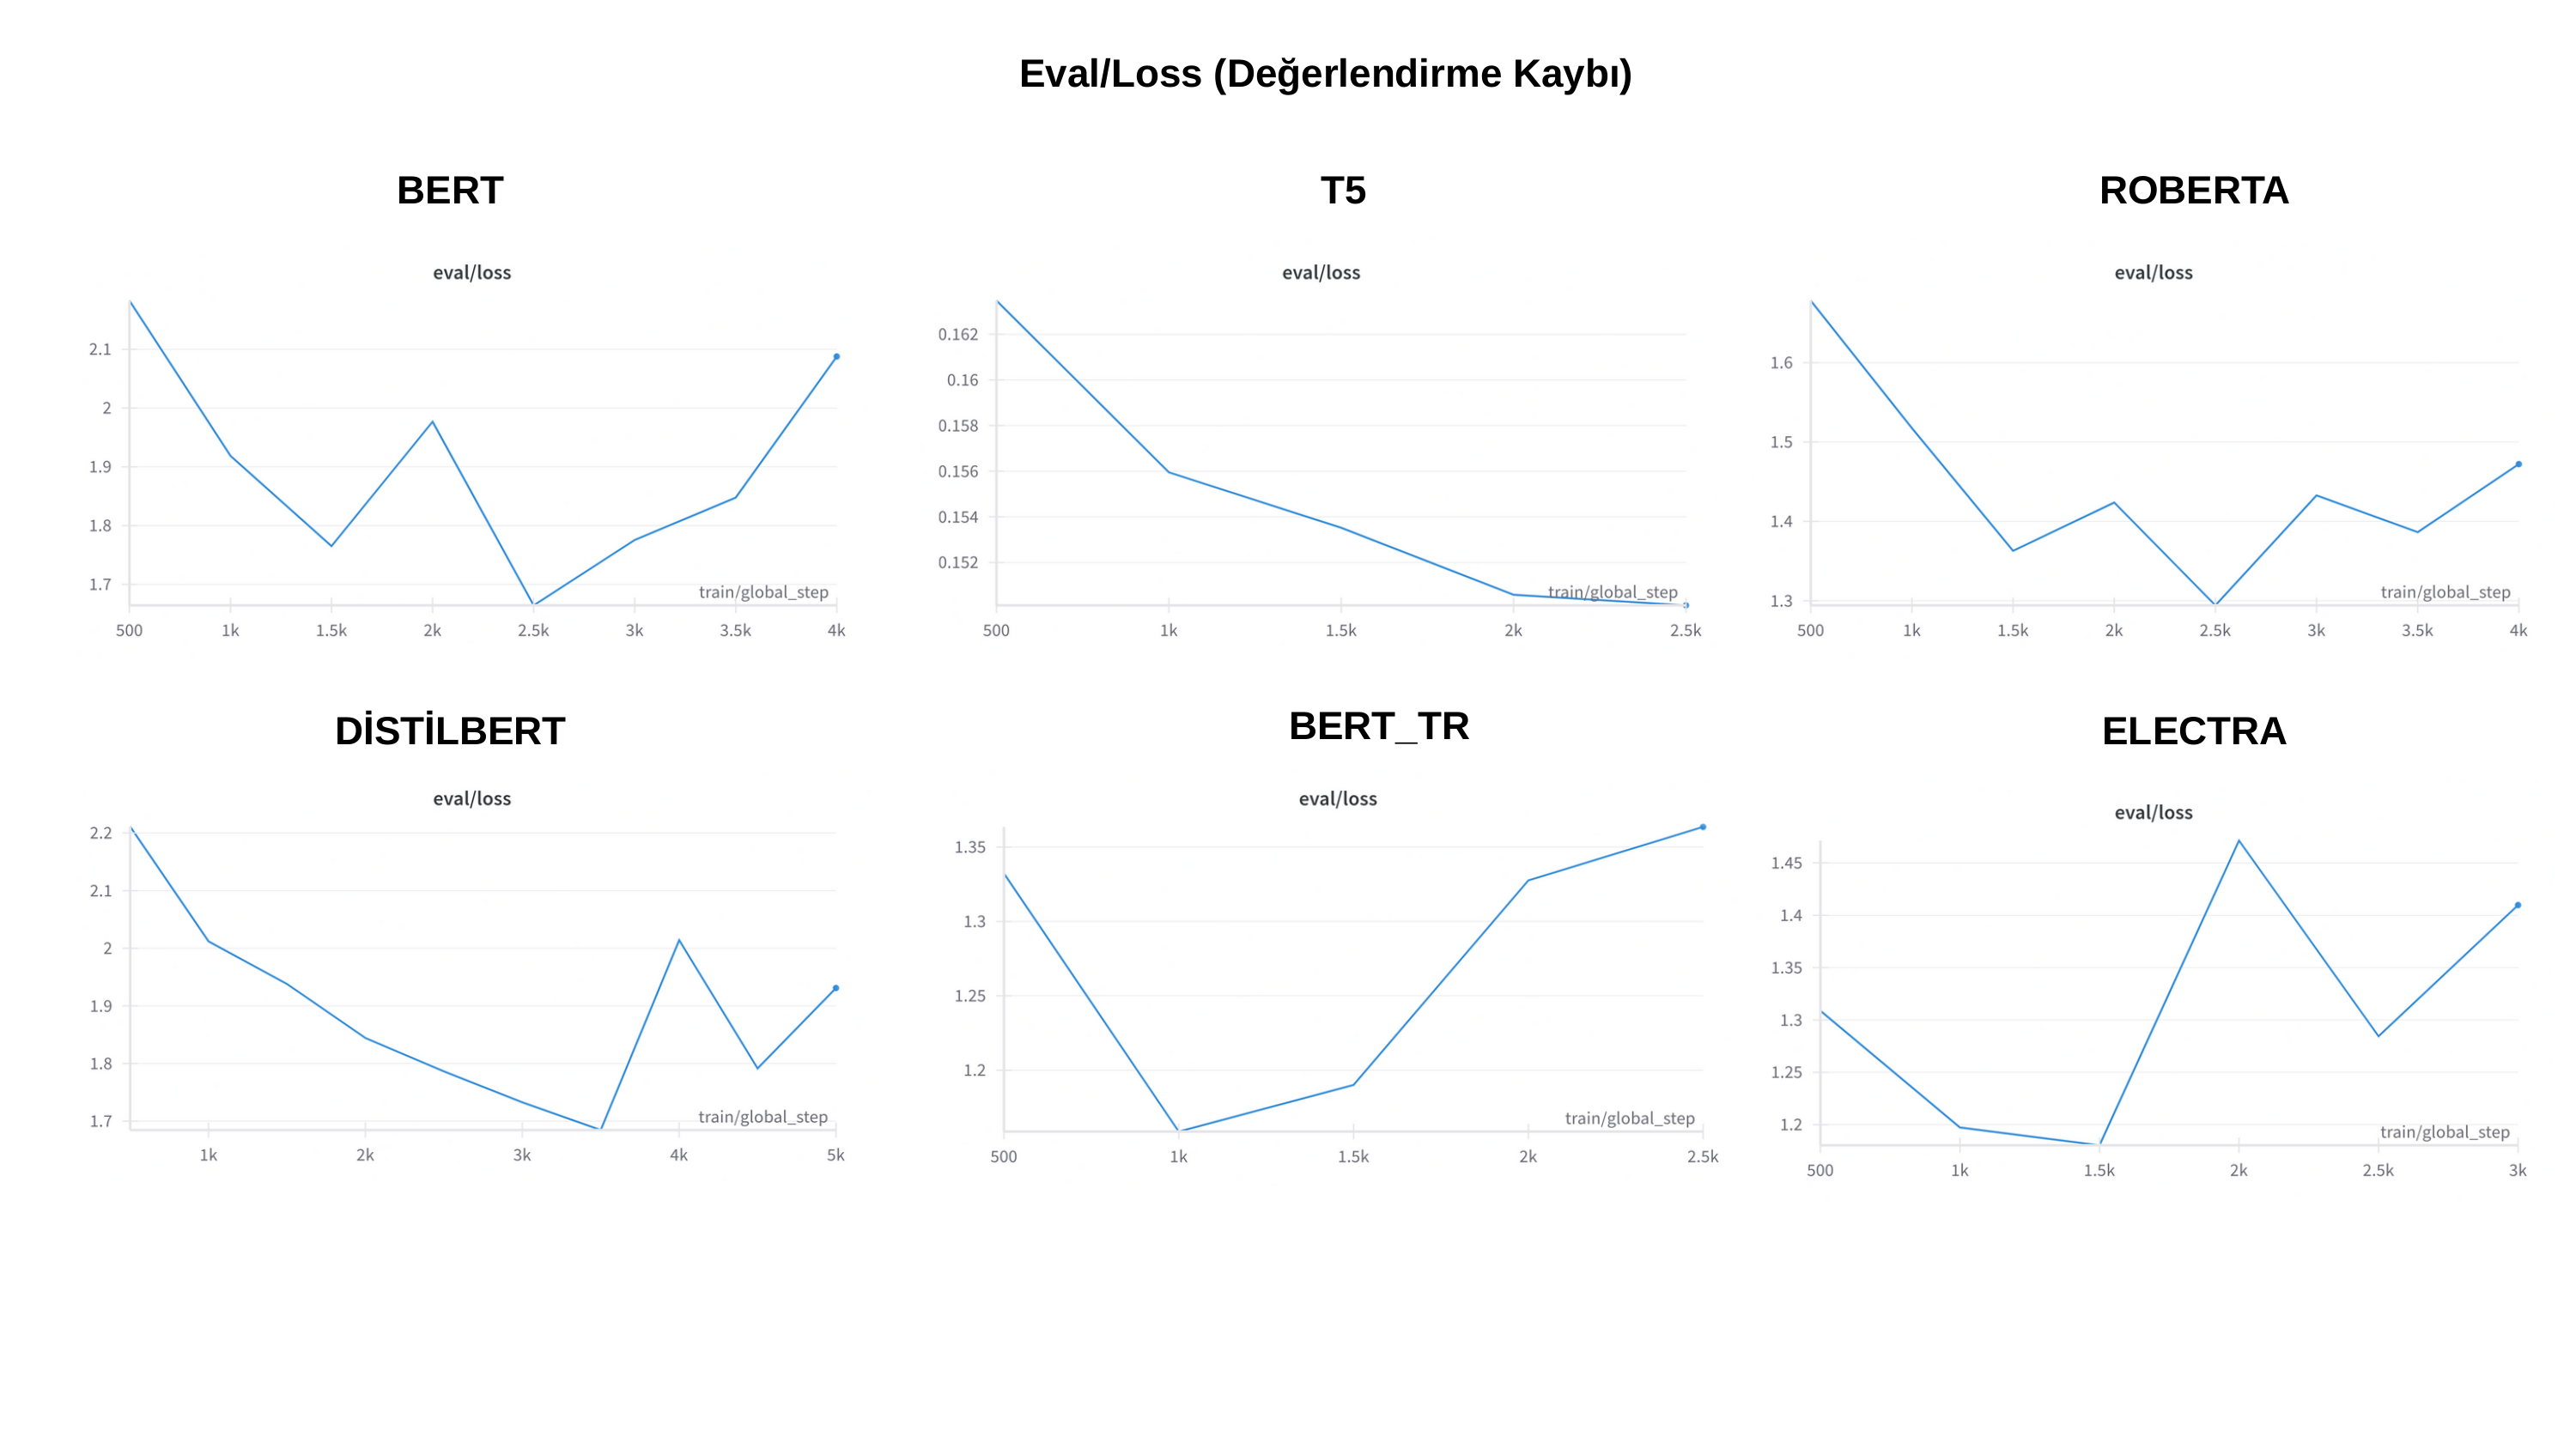

Eval/Loss (Değerlendirme Kaybı)
BERT
T5
ROBERTA

BERT_TR
DİSTİLBERT
ELECTRA